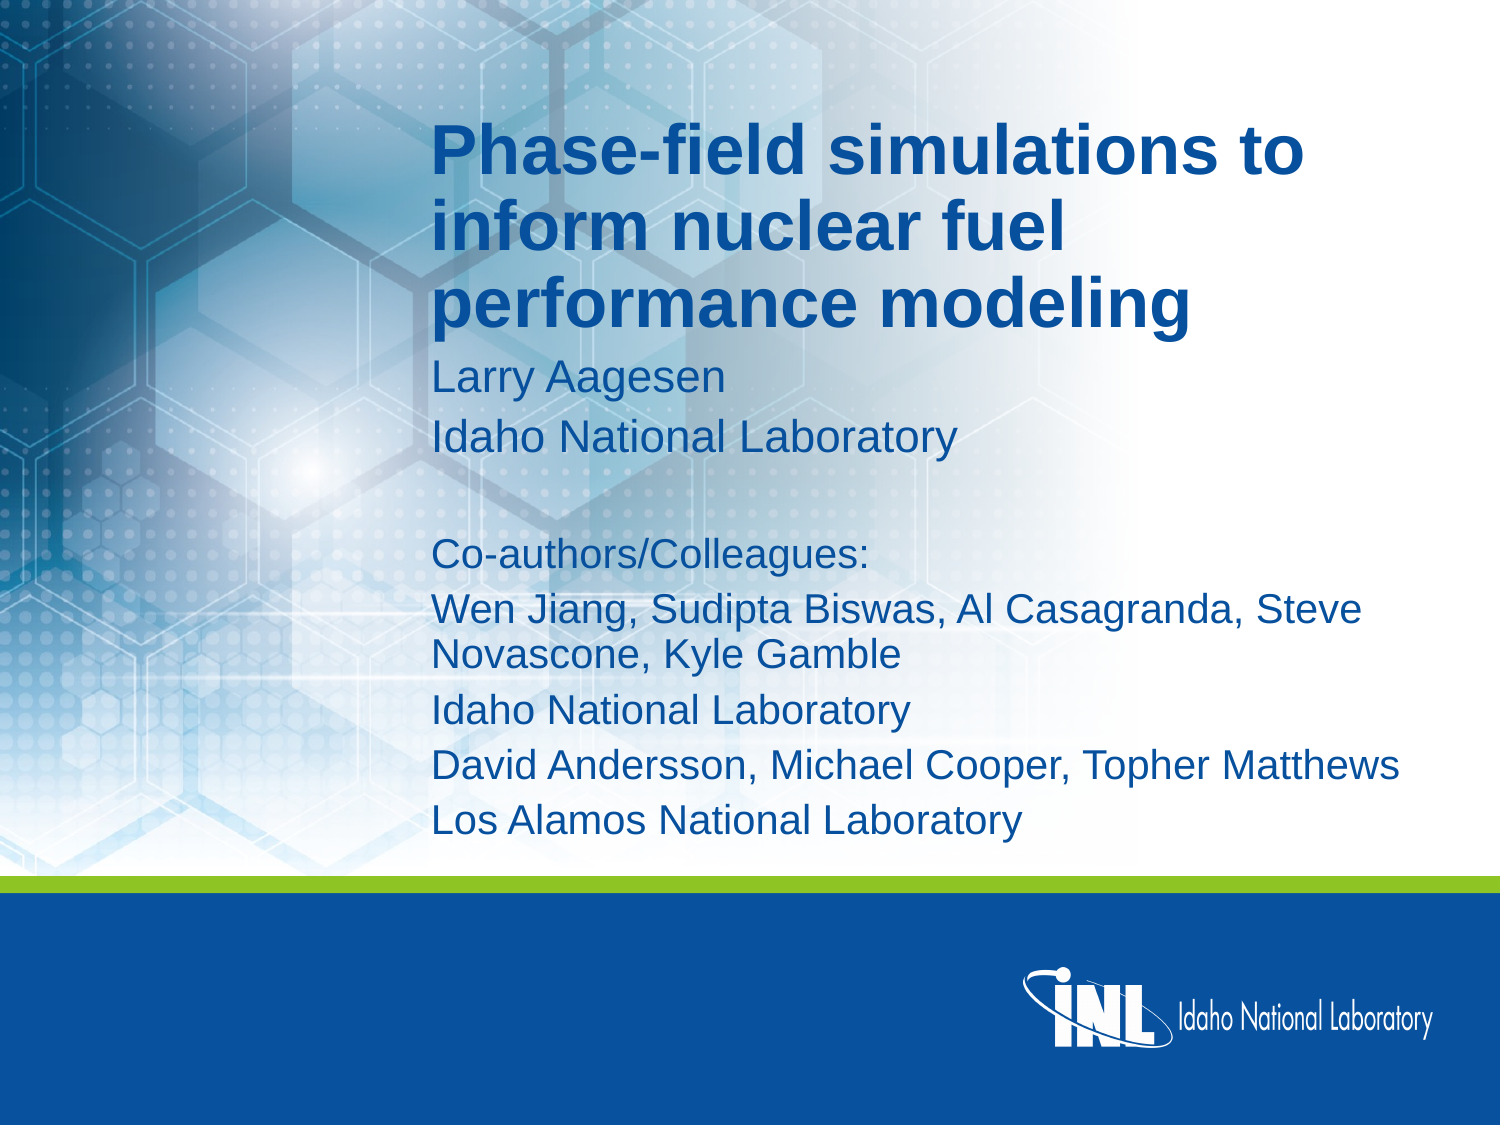

Phase-field simulations to inform nuclear fuel performance modeling
Larry Aagesen
Idaho National Laboratory

Co-authors/Colleagues:
Wen Jiang, Sudipta Biswas, Al Casagranda, Steve Novascone, Kyle Gamble
Idaho National Laboratory
David Andersson, Michael Cooper, Topher Matthews
Los Alamos National Laboratory